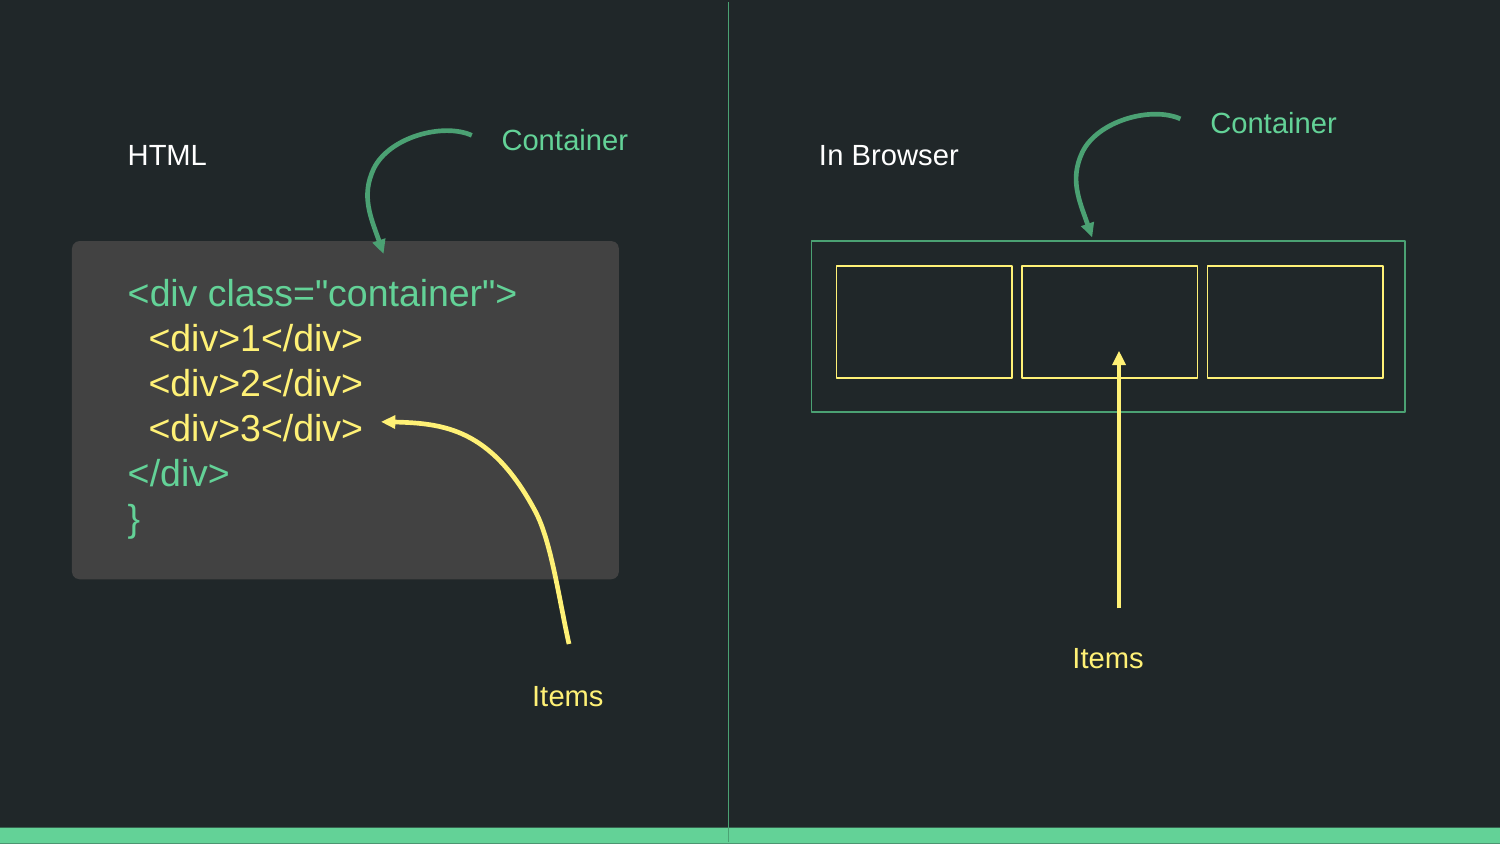

Container

Container

HTML
In Browser

# <div class="container">
  <div>1</div>
  <div>2</div>
  <div>3</div>
</div>
}

Items
Items